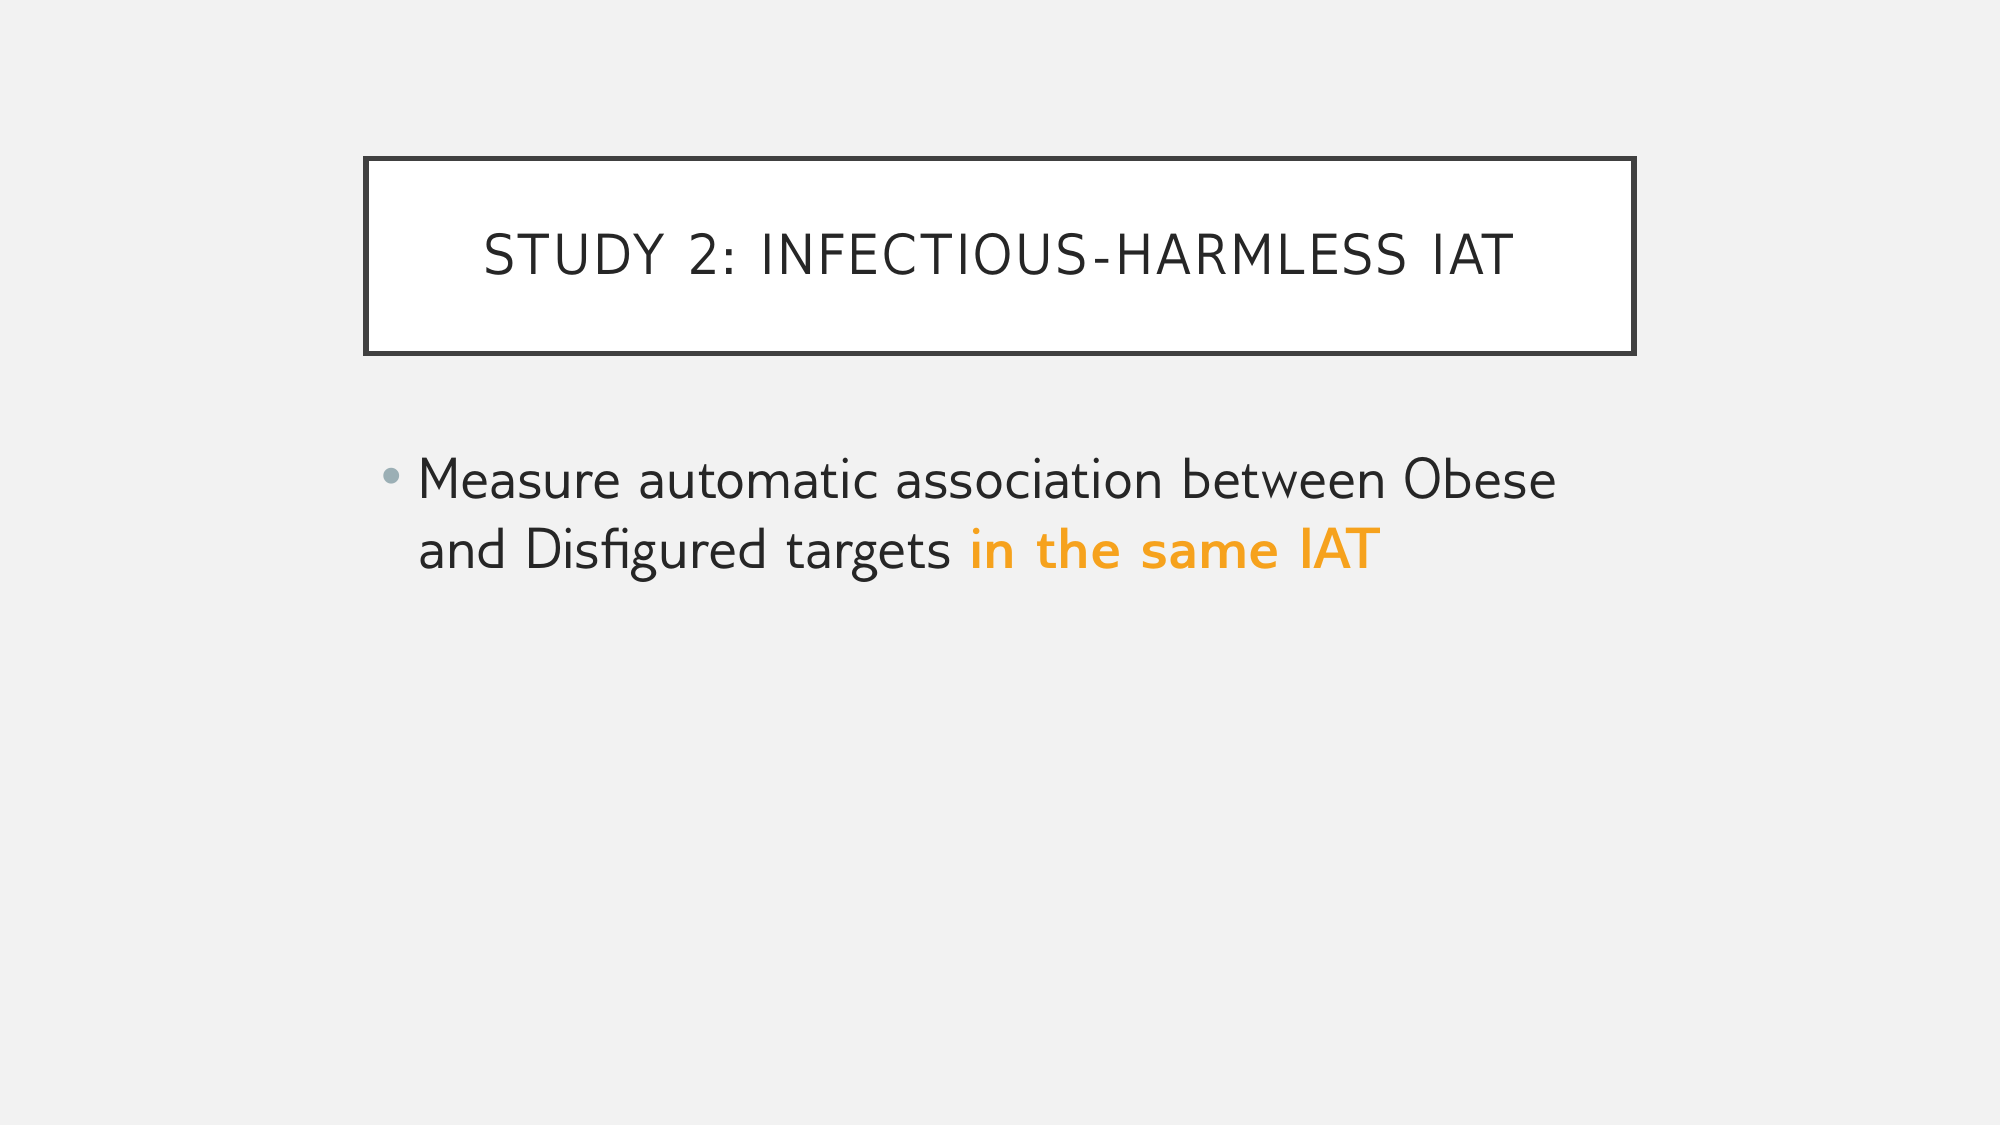

# Study 2: Infectious-Harmless IAT
Measure automatic association between Obese and Disfigured targets in the same IAT